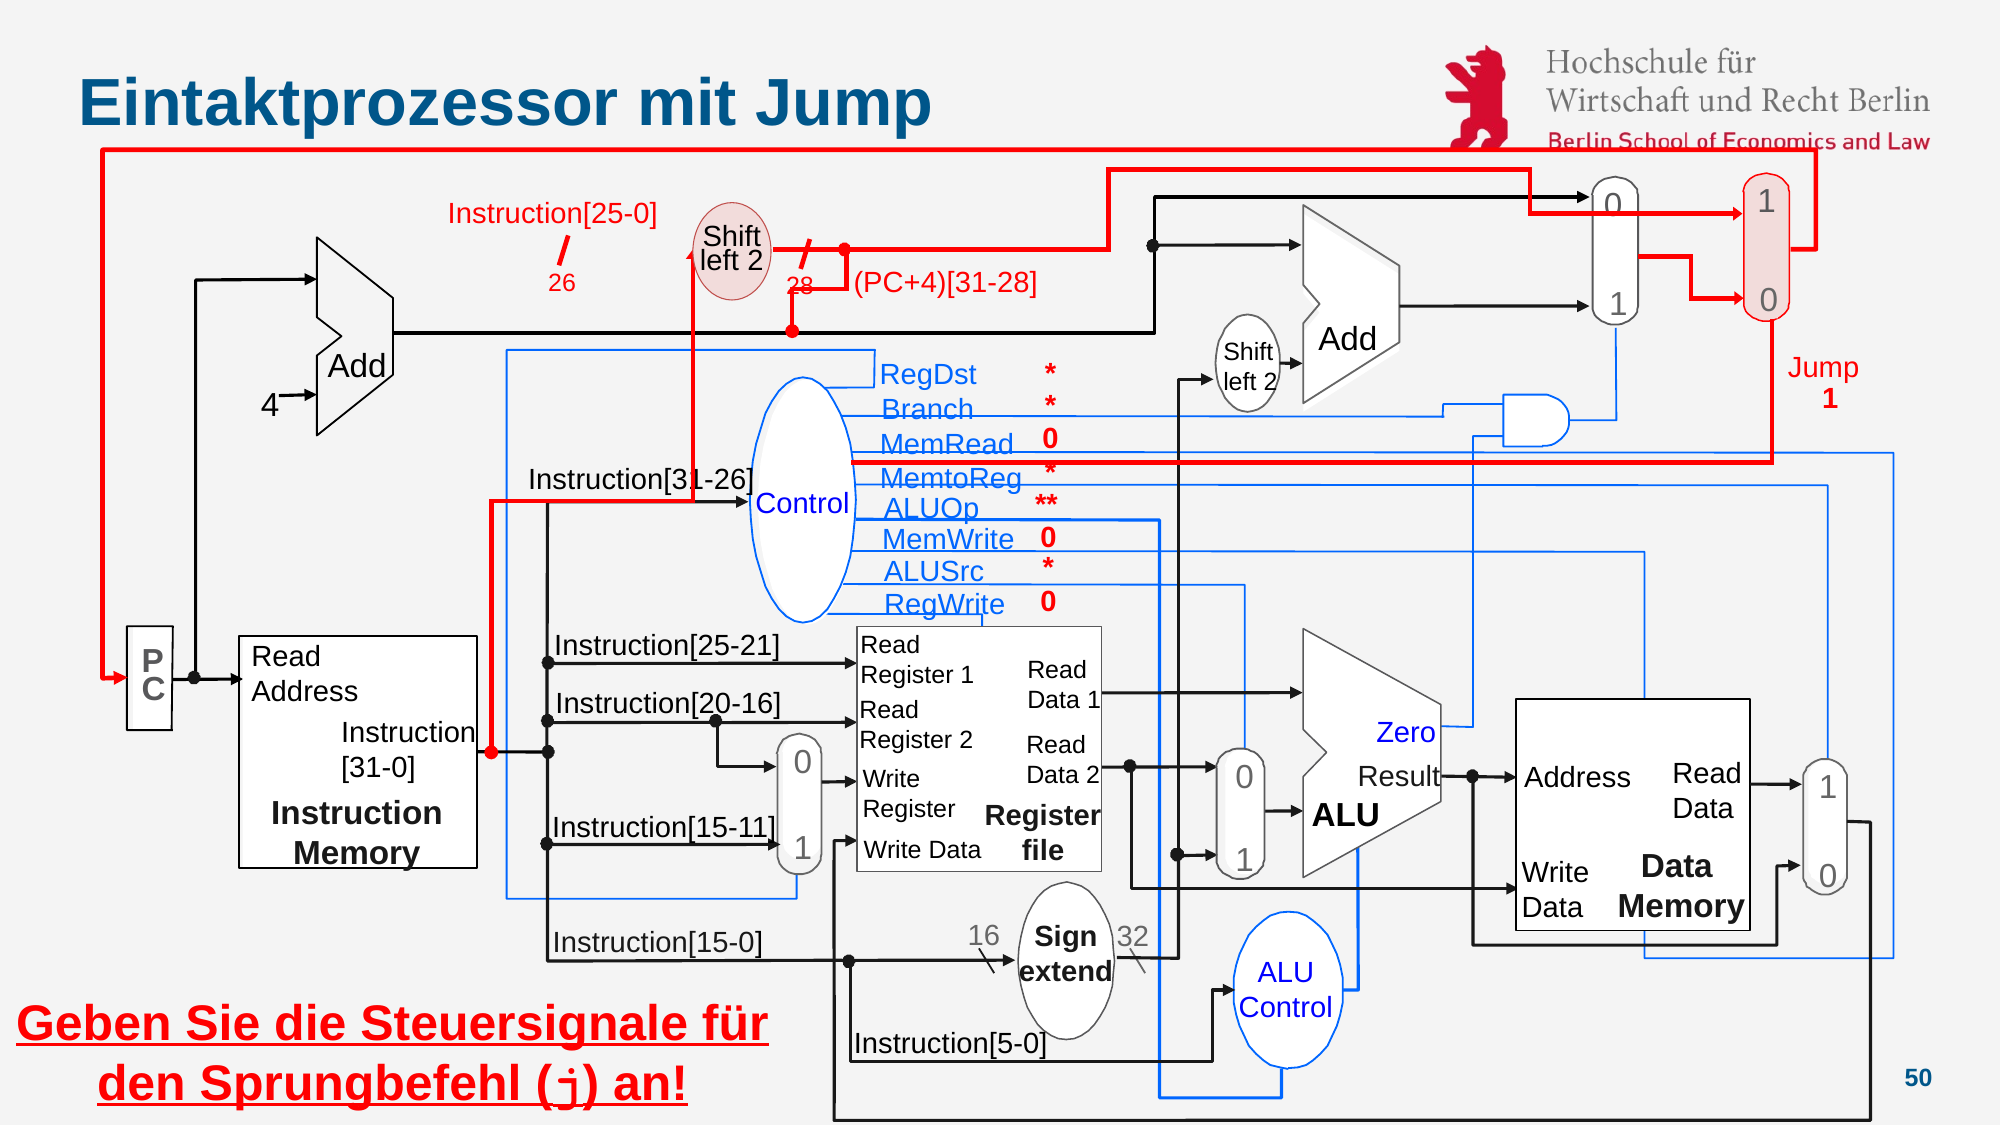

# Eintaktprozessor mit Jump

1
0
Instruction[25-0]

Shift
left 2

(PC+4)[31-28]
26
28
0

1

Add

Shift
left 2
Jump
RegDst
Add

*

Branch
1
4
*

MemRead

0

MemtoReg

*
Instruction[31-26]
ALUOp
Control

**

MemWrite

0
ALUSrc
*

RegWrite

0

PC

Instruction[25-21]
Read
Register 1

Read
Address
Read
Data 1

Instruction[20-16]

Read
Register 2

Instruction
[31-0]
Zero

Read
Data 2

0

Read
Data
0
Result
Address

Write
Register

1

Instruction Memory

ALU
Register
file

Instruction[15-11]

1

Write Data
1

Data
Memory

Write
Data
0

16
Sign
extend
32
Instruction[15-0]

ALU
Control

Geben Sie die Steuersignale für den Sprungbefehl (j) an!
Instruction[5-0]

Prof. Dr. Sebastian Schlesinger
50